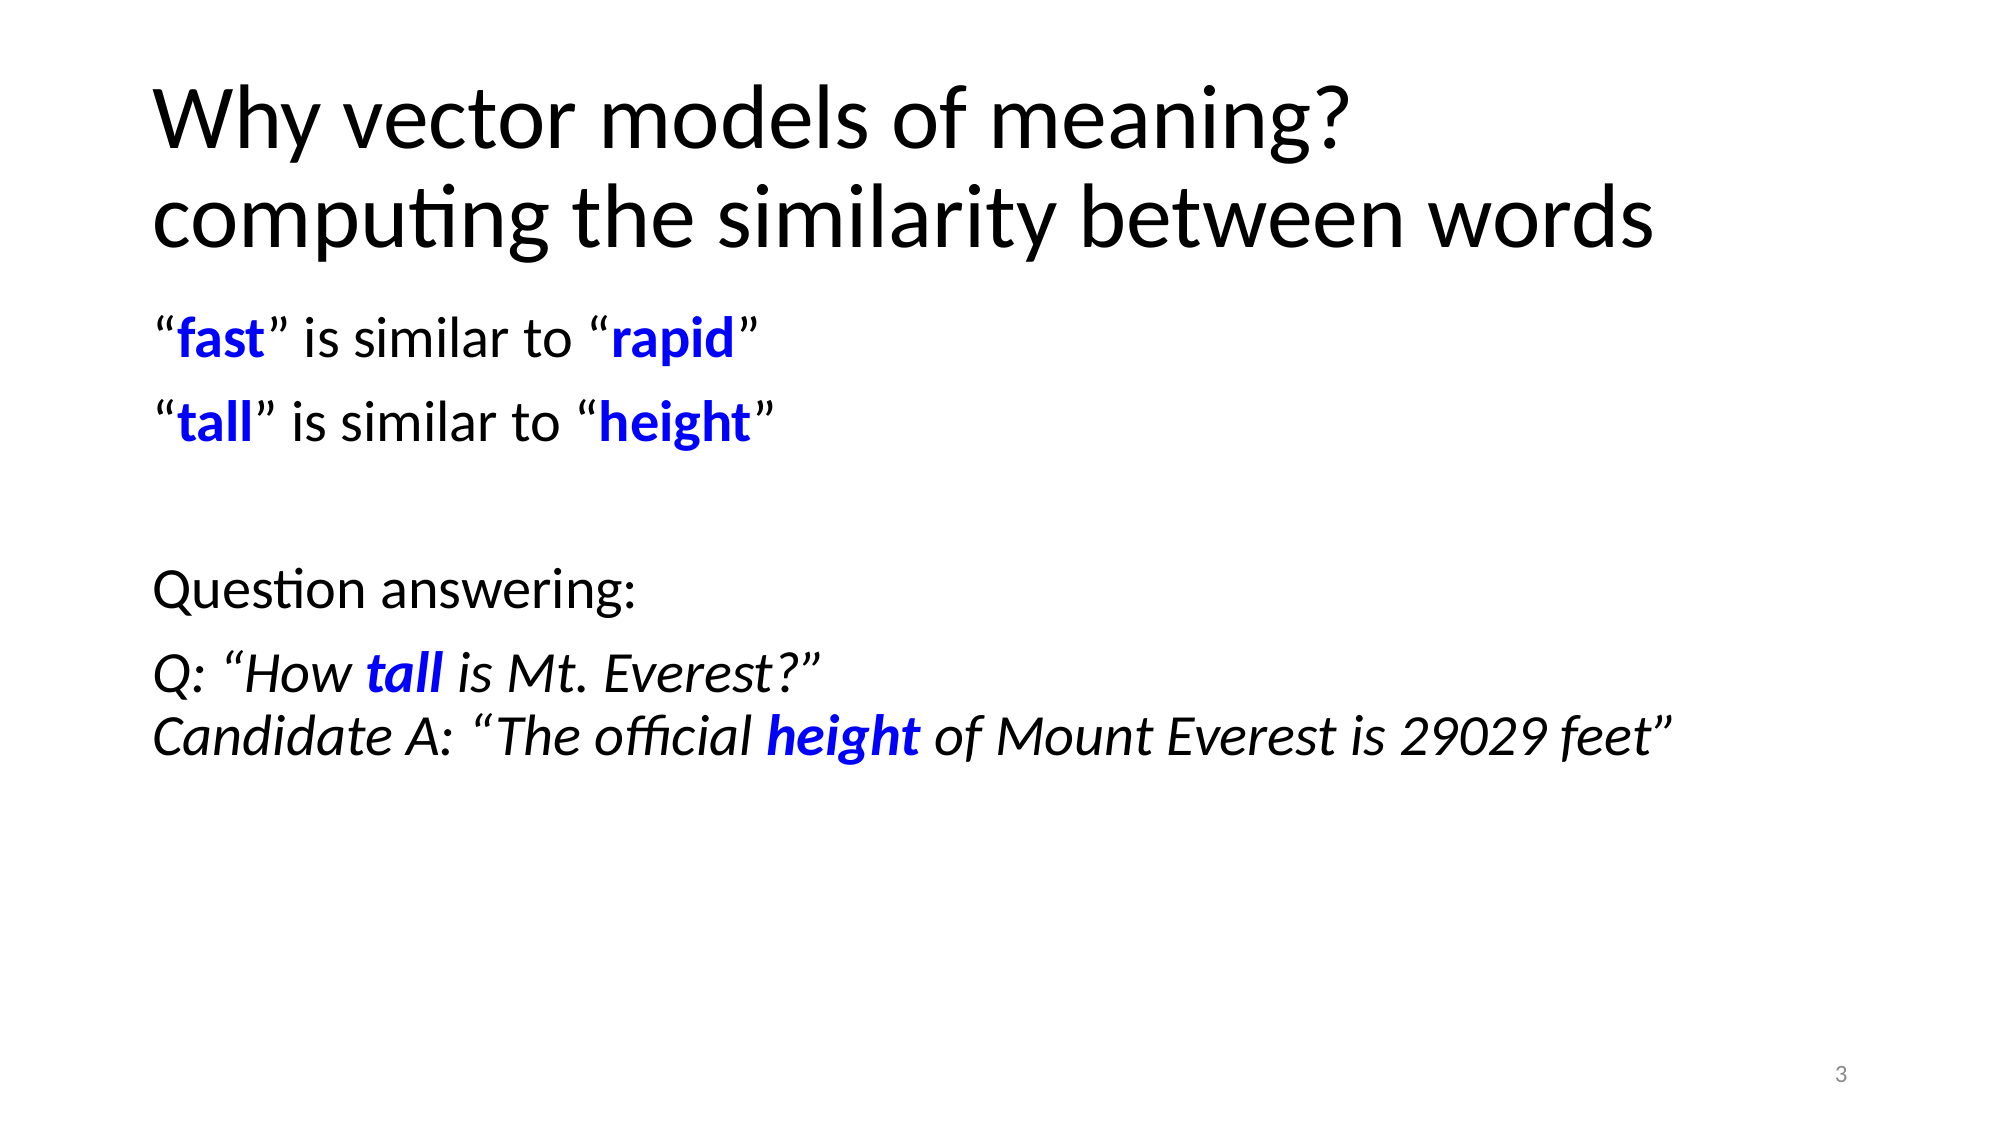

# Why vector models of meaning? computing the similarity between words
“fast” is similar to “rapid”
“tall” is similar to “height”

Question answering:
Q: “How tall is Mt. Everest?”
Candidate A: “The official height of Mount Everest is 29029 feet”

3